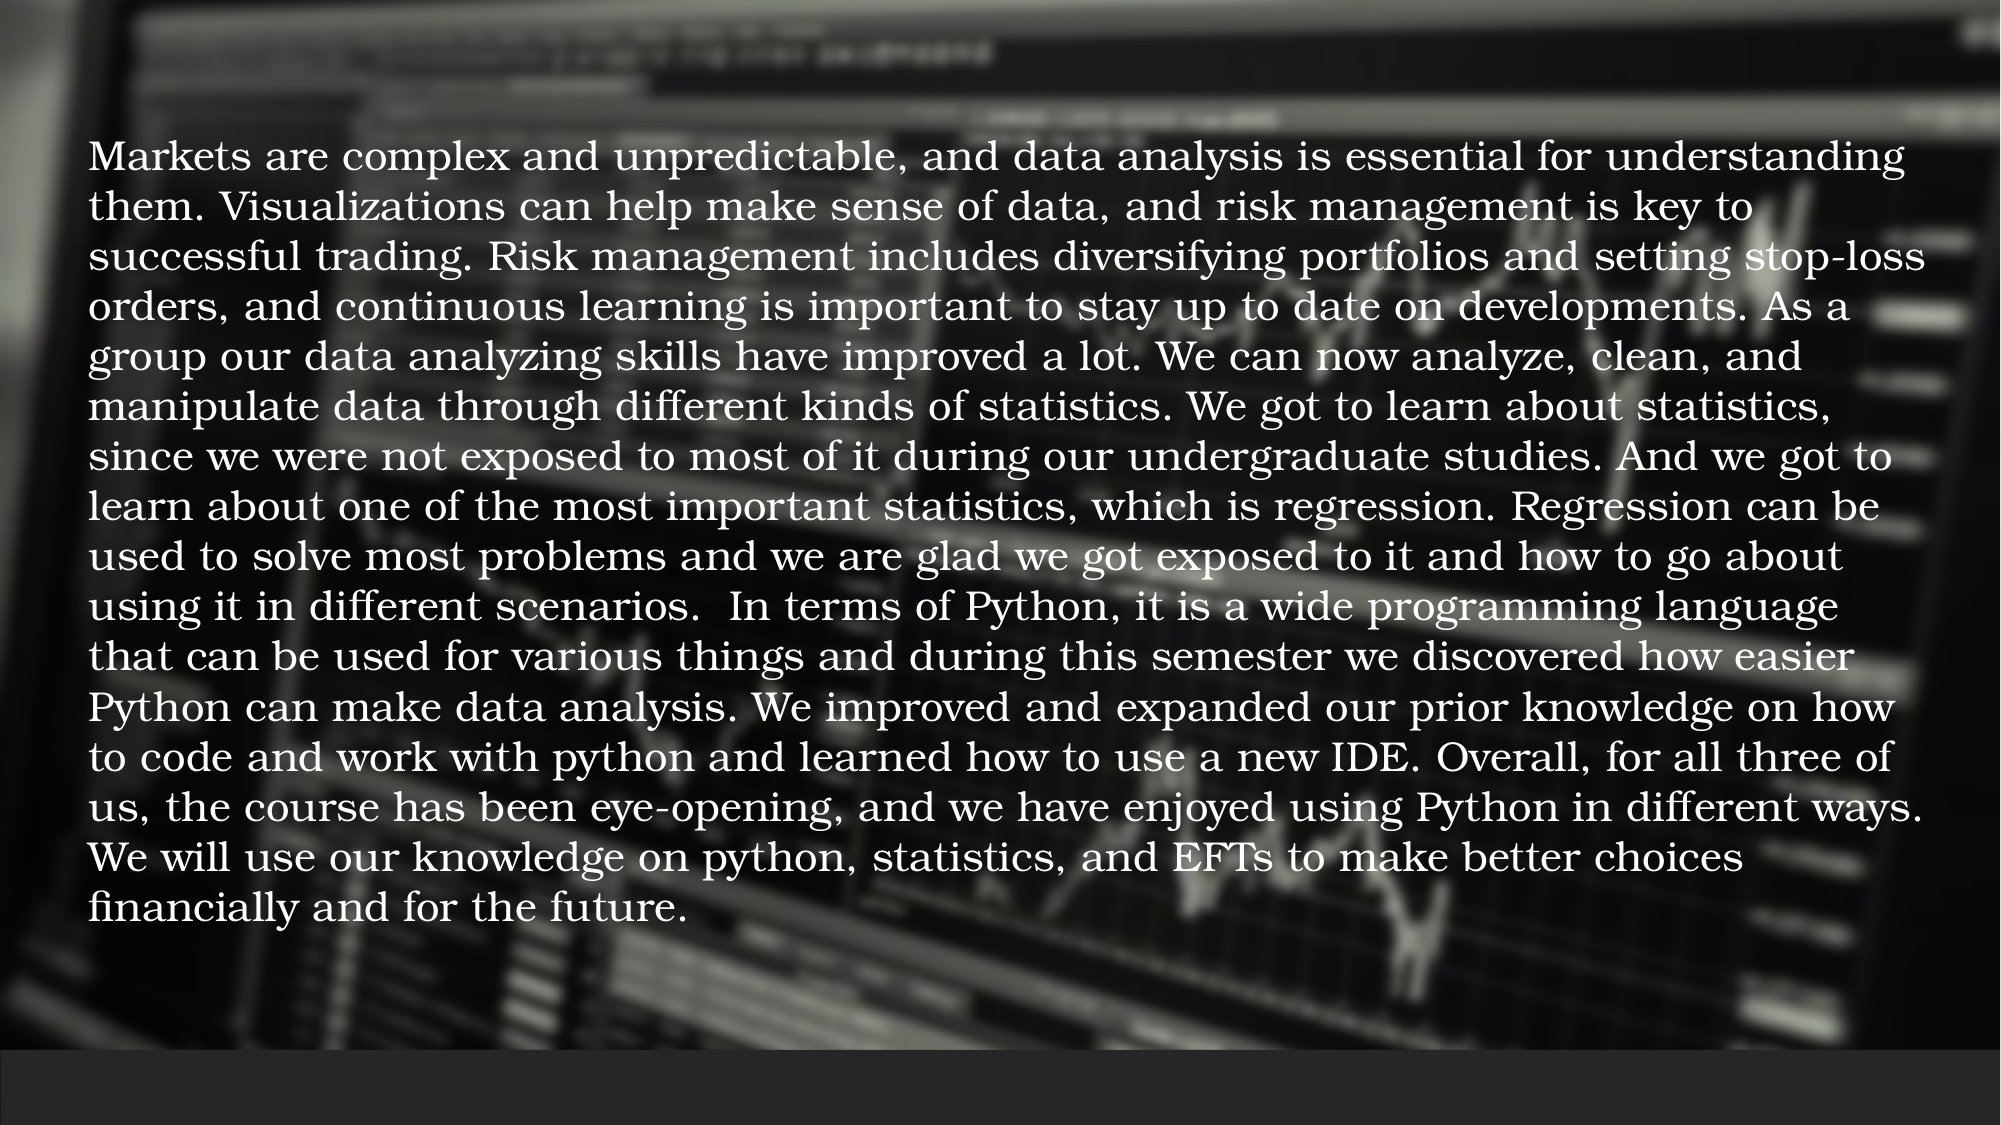

Markets are complex and unpredictable, and data analysis is essential for understanding them. Visualizations can help make sense of data, and risk management is key to successful trading. Risk management includes diversifying portfolios and setting stop-loss orders, and continuous learning is important to stay up to date on developments. As a group our data analyzing skills have improved a lot. We can now analyze, clean, and manipulate data through different kinds of statistics. We got to learn about statistics, since we were not exposed to most of it during our undergraduate studies. And we got to learn about one of the most important statistics, which is regression. Regression can be used to solve most problems and we are glad we got exposed to it and how to go about using it in different scenarios.  In terms of Python, it is a wide programming language that can be used for various things and during this semester we discovered how easier Python can make data analysis. We improved and expanded our prior knowledge on how to code and work with python and learned how to use a new IDE. Overall, for all three of us, the course has been eye-opening, and we have enjoyed using Python in different ways. We will use our knowledge on python, statistics, and EFTs to make better choices financially and for the future.